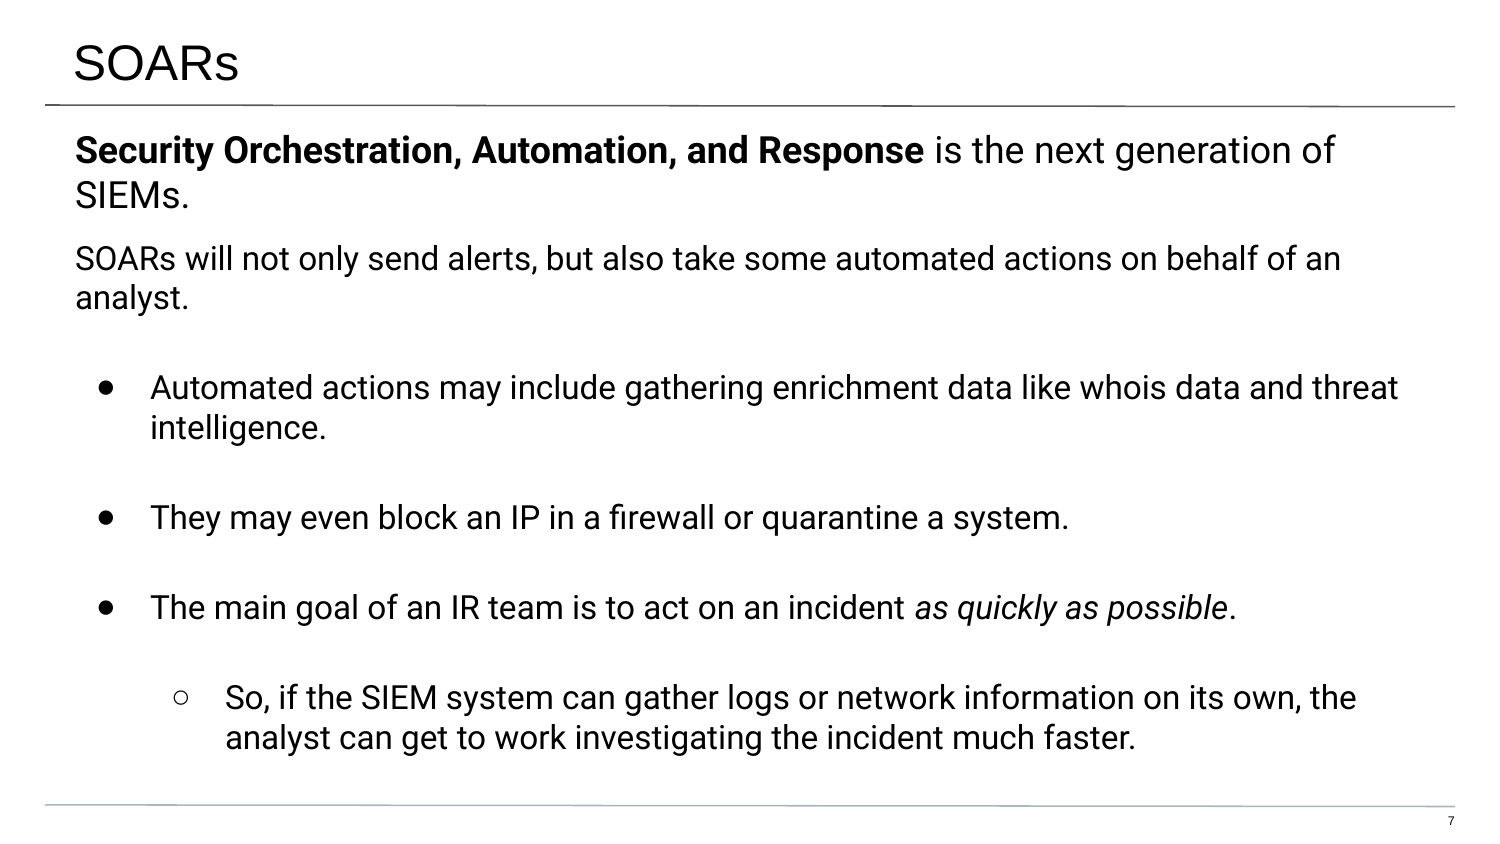

# SOARs
Security Orchestration, Automation, and Response is the next generation of SIEMs.
SOARs will not only send alerts, but also take some automated actions on behalf of an analyst.
Automated actions may include gathering enrichment data like whois data and threat intelligence.
They may even block an IP in a firewall or quarantine a system.
The main goal of an IR team is to act on an incident as quickly as possible.
So, if the SIEM system can gather logs or network information on its own, the analyst can get to work investigating the incident much faster.

7